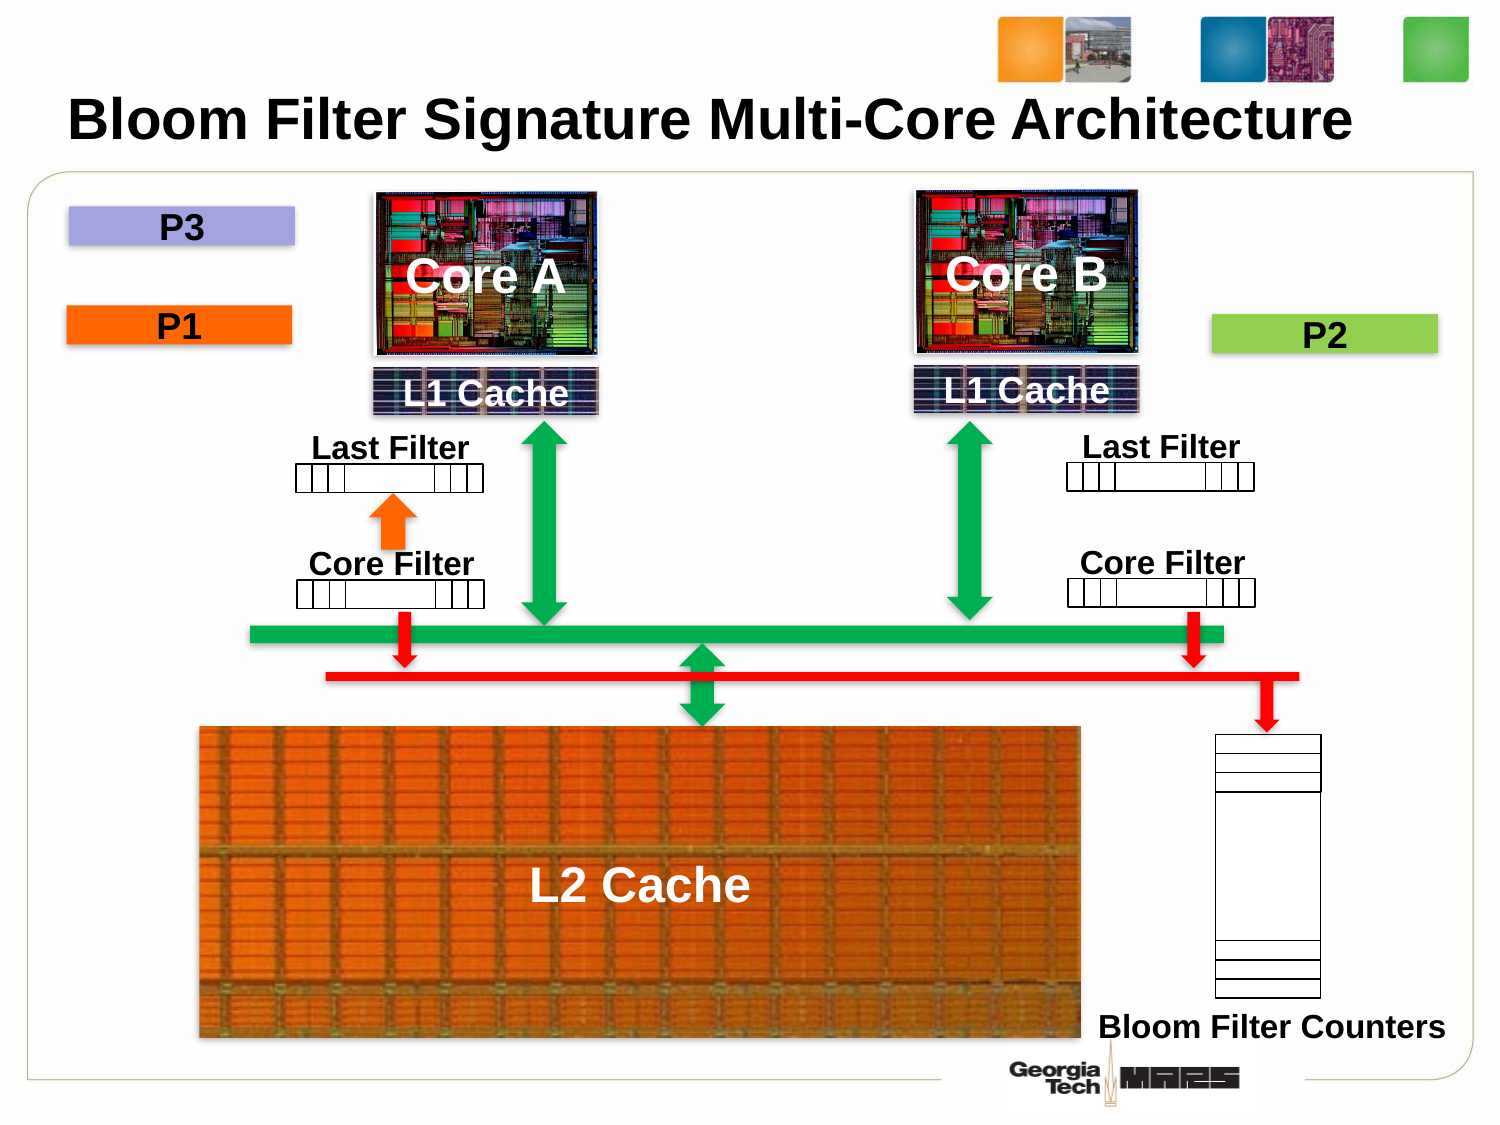

# Bloom Filter Signature Multi-Core Architecture
Core B
Core A
P3
P1
P2
L1 Cache
L1 Cache
Last Filter
Last Filter

Core Filter
Core Filter

L2 Cache

Bloom Filter Counters